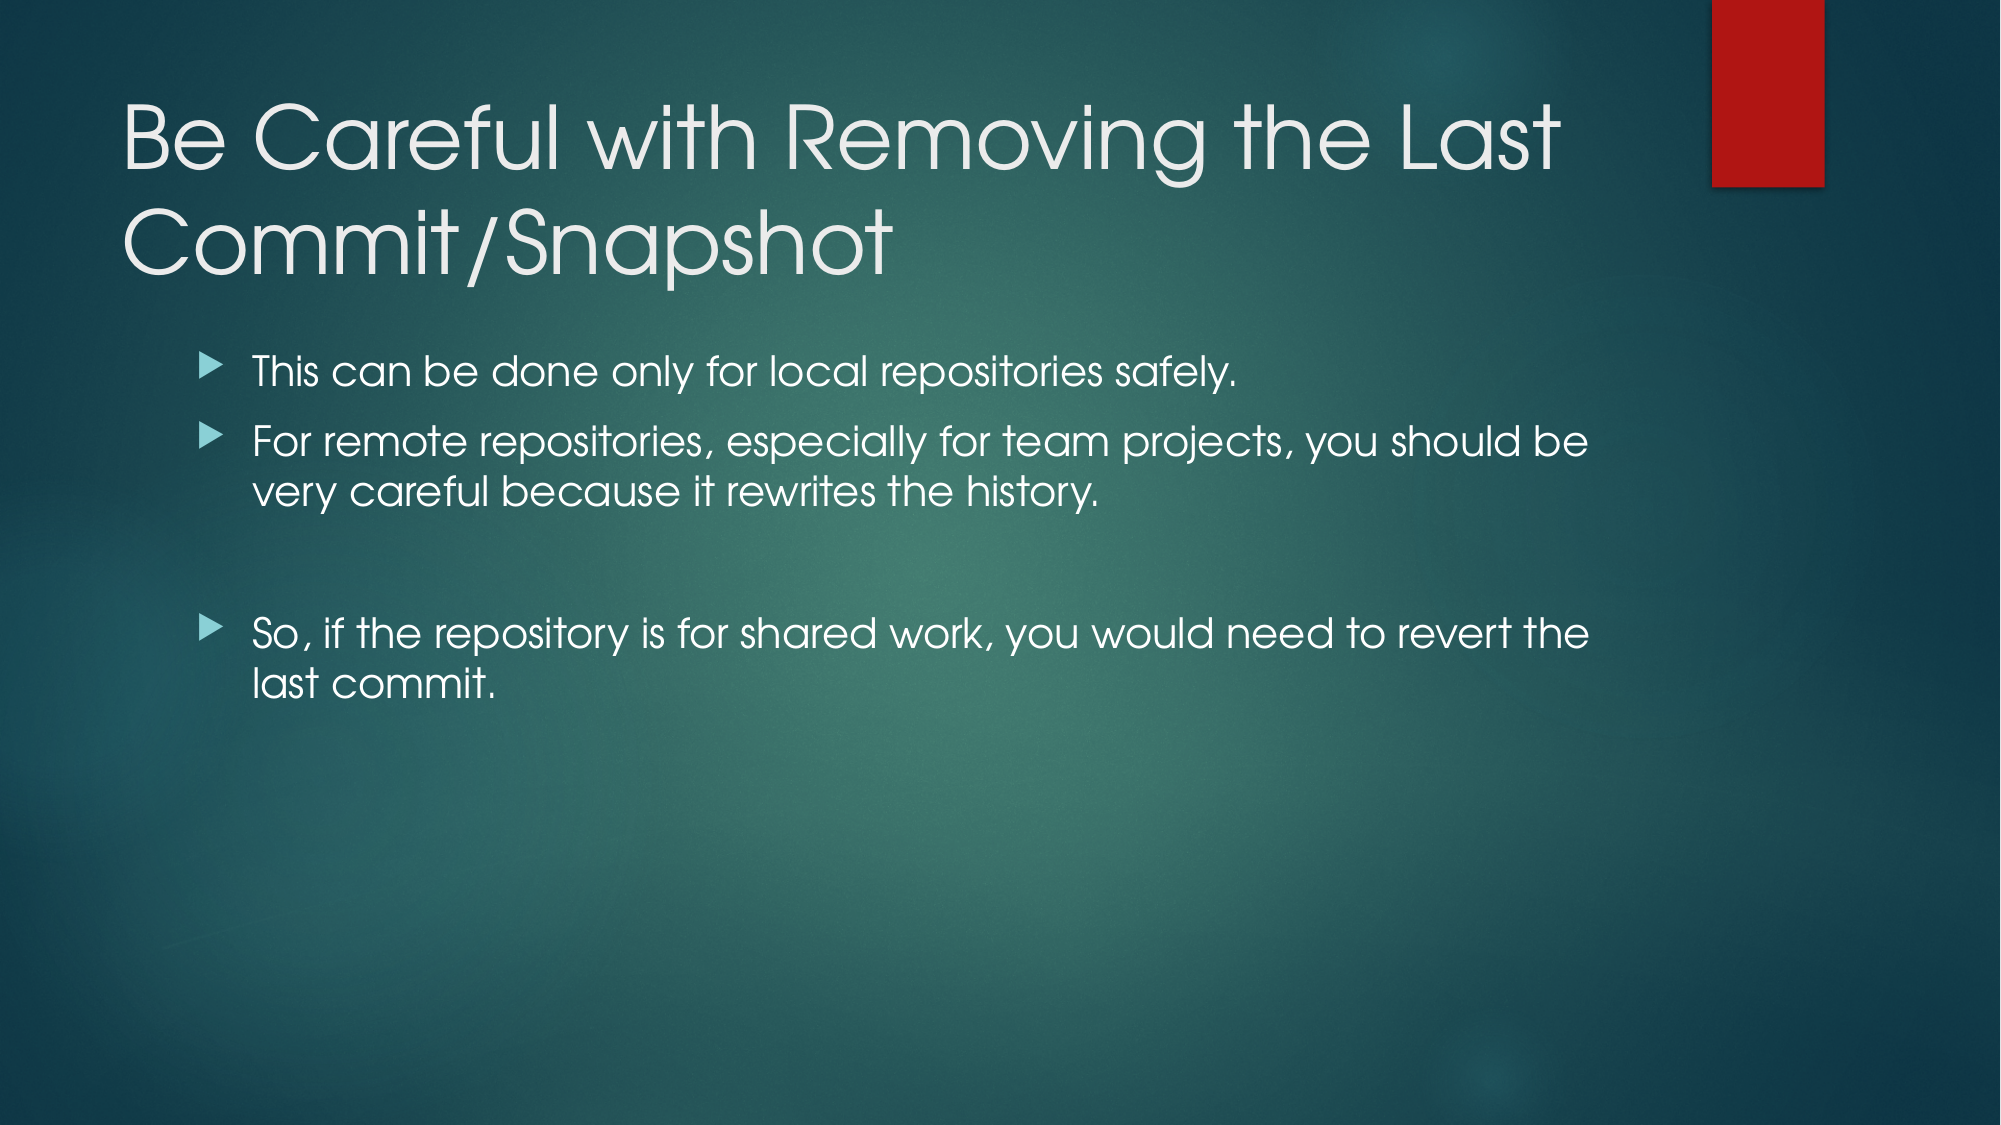

# Be Careful with Removing the Last Commit/Snapshot
This can be done only for local repositories safely.
For remote repositories, especially for team projects, you should be very careful because it rewrites the history.

So, if the repository is for shared work, you would need to revert the last commit.